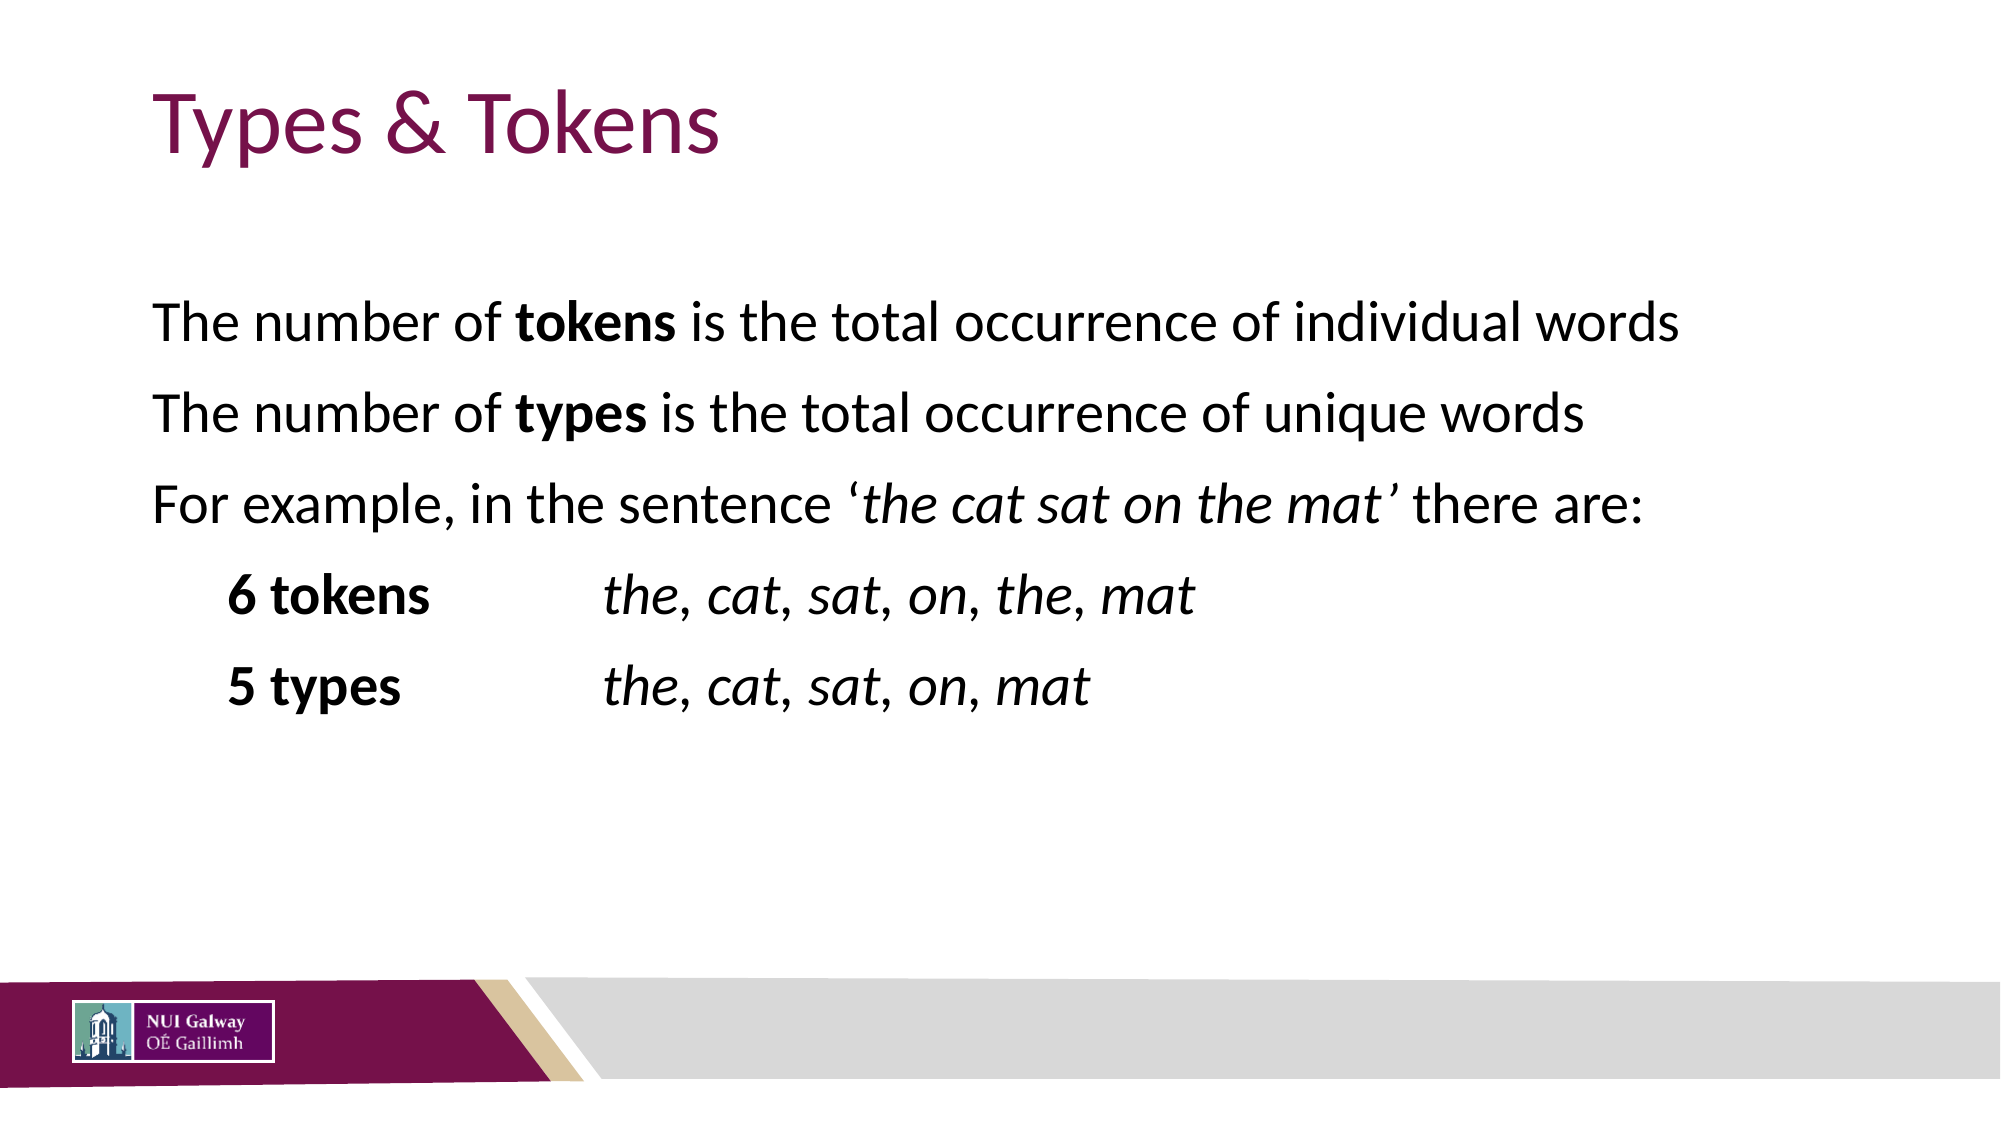

# Types & Tokens
The number of tokens is the total occurrence of individual words
The number of types is the total occurrence of unique words
For example, in the sentence ‘the cat sat on the mat’ there are:
6 tokens		the, cat, sat, on, the, mat
5 types		the, cat, sat, on, mat